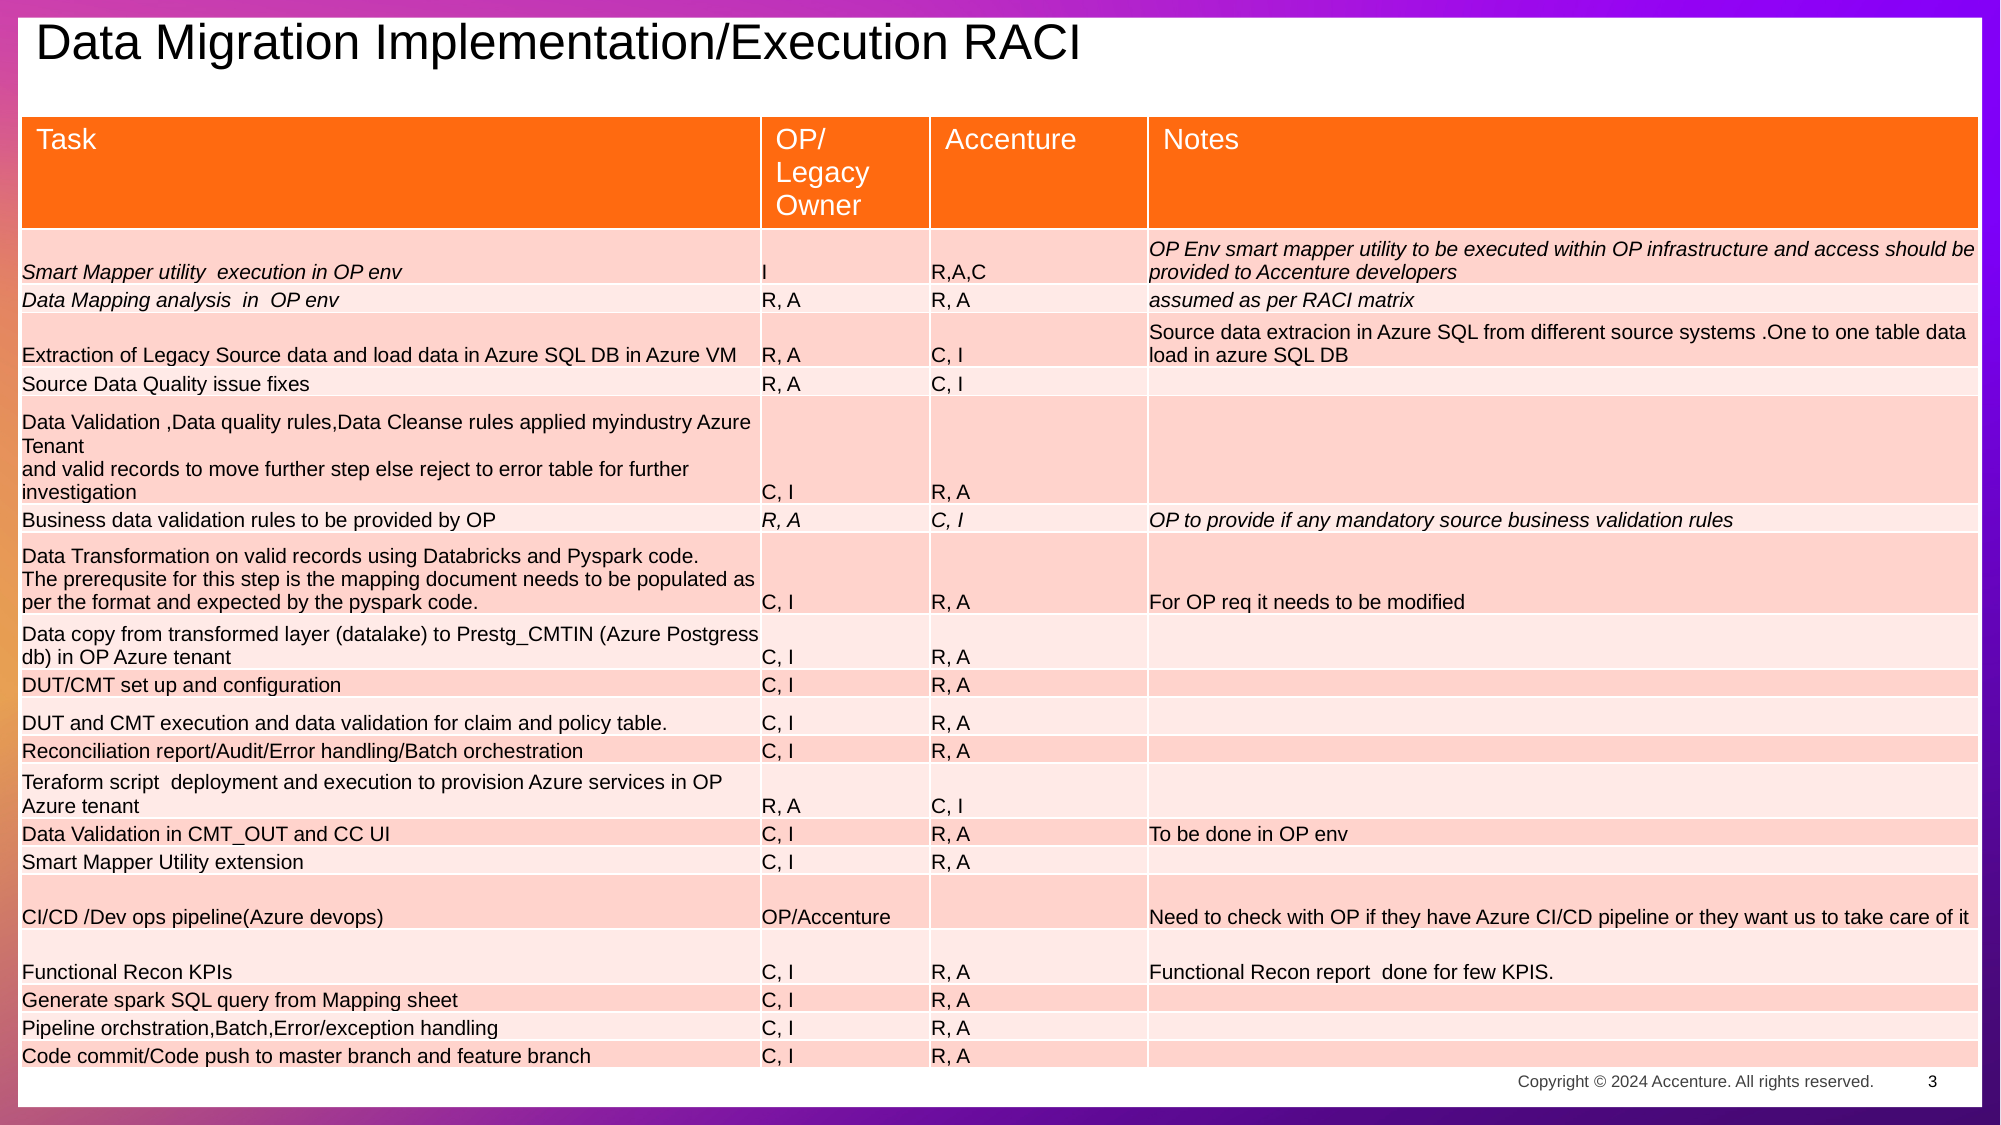

# Data Migration Implementation/Execution RACI
| Task | OP/Legacy Owner | Accenture | Notes |
| --- | --- | --- | --- |
| Smart Mapper utility execution in OP env | I | R,A,C | OP Env smart mapper utility to be executed within OP infrastructure and access should be provided to Accenture developers |
| Data Mapping analysis in OP env | R, A | R, A | assumed as per RACI matrix |
| Extraction of Legacy Source data and load data in Azure SQL DB in Azure VM | R, A | C, I | Source data extracion in Azure SQL from different source systems .One to one table data load in azure SQL DB |
| Source Data Quality issue fixes | R, A | C, I |  |
| Data Validation ,Data quality rules,Data Cleanse rules applied myindustry Azure Tenant and valid records to move further step else reject to error table for further investigation | C, I | R, A |  |
| Business data validation rules to be provided by OP | R, A | C, I | OP to provide if any mandatory source business validation rules |
| Data Transformation on valid records using Databricks and Pyspark code. The prerequsite for this step is the mapping document needs to be populated as per the format and expected by the pyspark code. | C, I | R, A | For OP req it needs to be modified |
| Data copy from transformed layer (datalake) to Prestg\_CMTIN (Azure Postgress db) in OP Azure tenant | C, I | R, A |  |
| DUT/CMT set up and configuration | C, I | R, A |  |
| DUT and CMT execution and data validation for claim and policy table. | C, I | R, A |  |
| Reconciliation report/Audit/Error handling/Batch orchestration | C, I | R, A |  |
| Teraform script deployment and execution to provision Azure services in OP Azure tenant | R, A | C, I |  |
| Data Validation in CMT\_OUT and CC UI | C, I | R, A | To be done in OP env |
| Smart Mapper Utility extension | C, I | R, A |  |
| CI/CD /Dev ops pipeline(Azure devops) | OP/Accenture |  | Need to check with OP if they have Azure CI/CD pipeline or they want us to take care of it |
| Functional Recon KPIs | C, I | R, A | Functional Recon report done for few KPIS. |
| Generate spark SQL query from Mapping sheet | C, I | R, A |  |
| Pipeline orchstration,Batch,Error/exception handling | C, I | R, A |  |
| Code commit/Code push to master branch and feature branch | C, I | R, A |  |
3